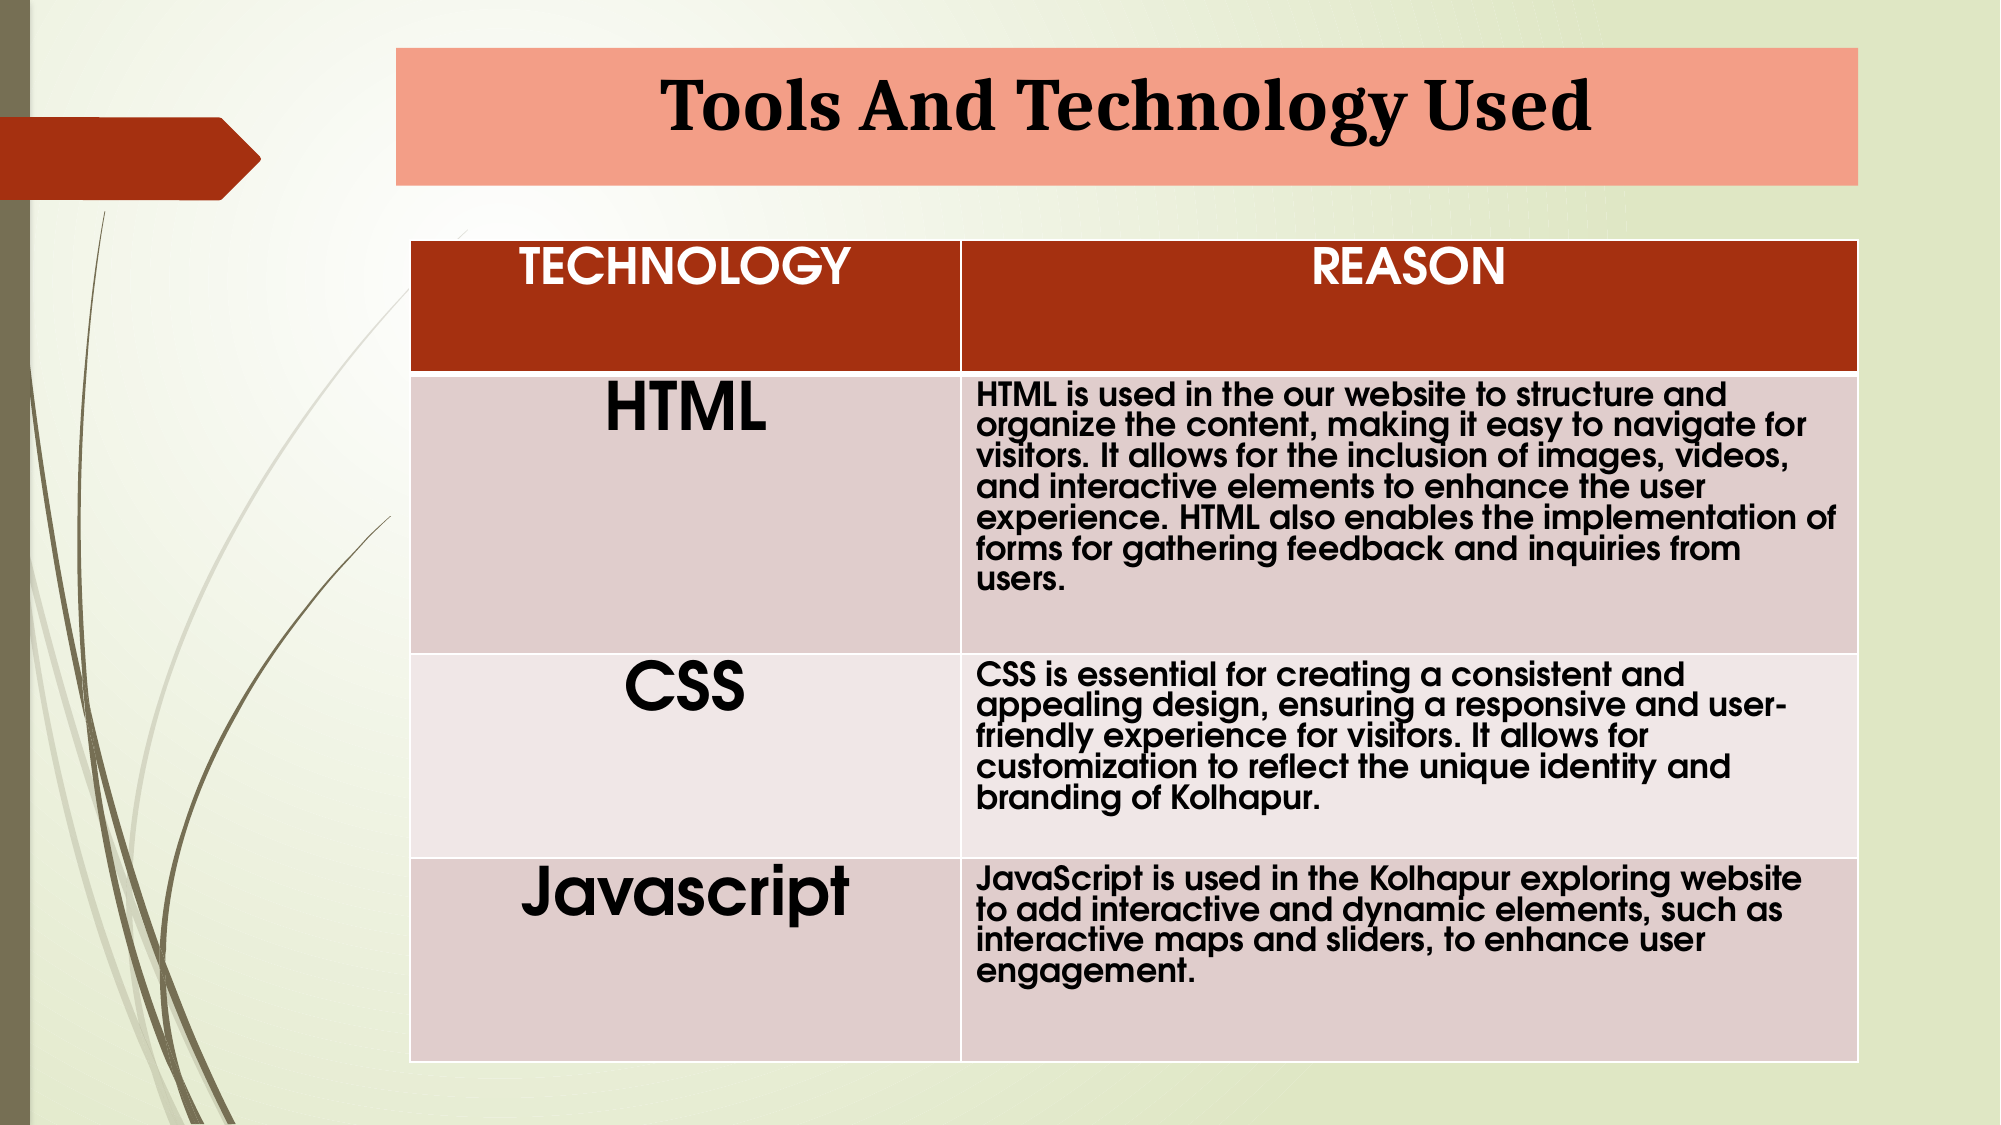

# Tools And Technology Used
| TECHNOLOGY | REASON |
| --- | --- |
| HTML | HTML is used in the our website to structure and organize the content, making it easy to navigate for visitors. It allows for the inclusion of images, videos, and interactive elements to enhance the user experience. HTML also enables the implementation of forms for gathering feedback and inquiries from users. |
| CSS | CSS is essential for creating a consistent and appealing design, ensuring a responsive and user-friendly experience for visitors. It allows for customization to reflect the unique identity and branding of Kolhapur. |
| Javascript | JavaScript is used in the Kolhapur exploring website to add interactive and dynamic elements, such as interactive maps and sliders, to enhance user engagement. |